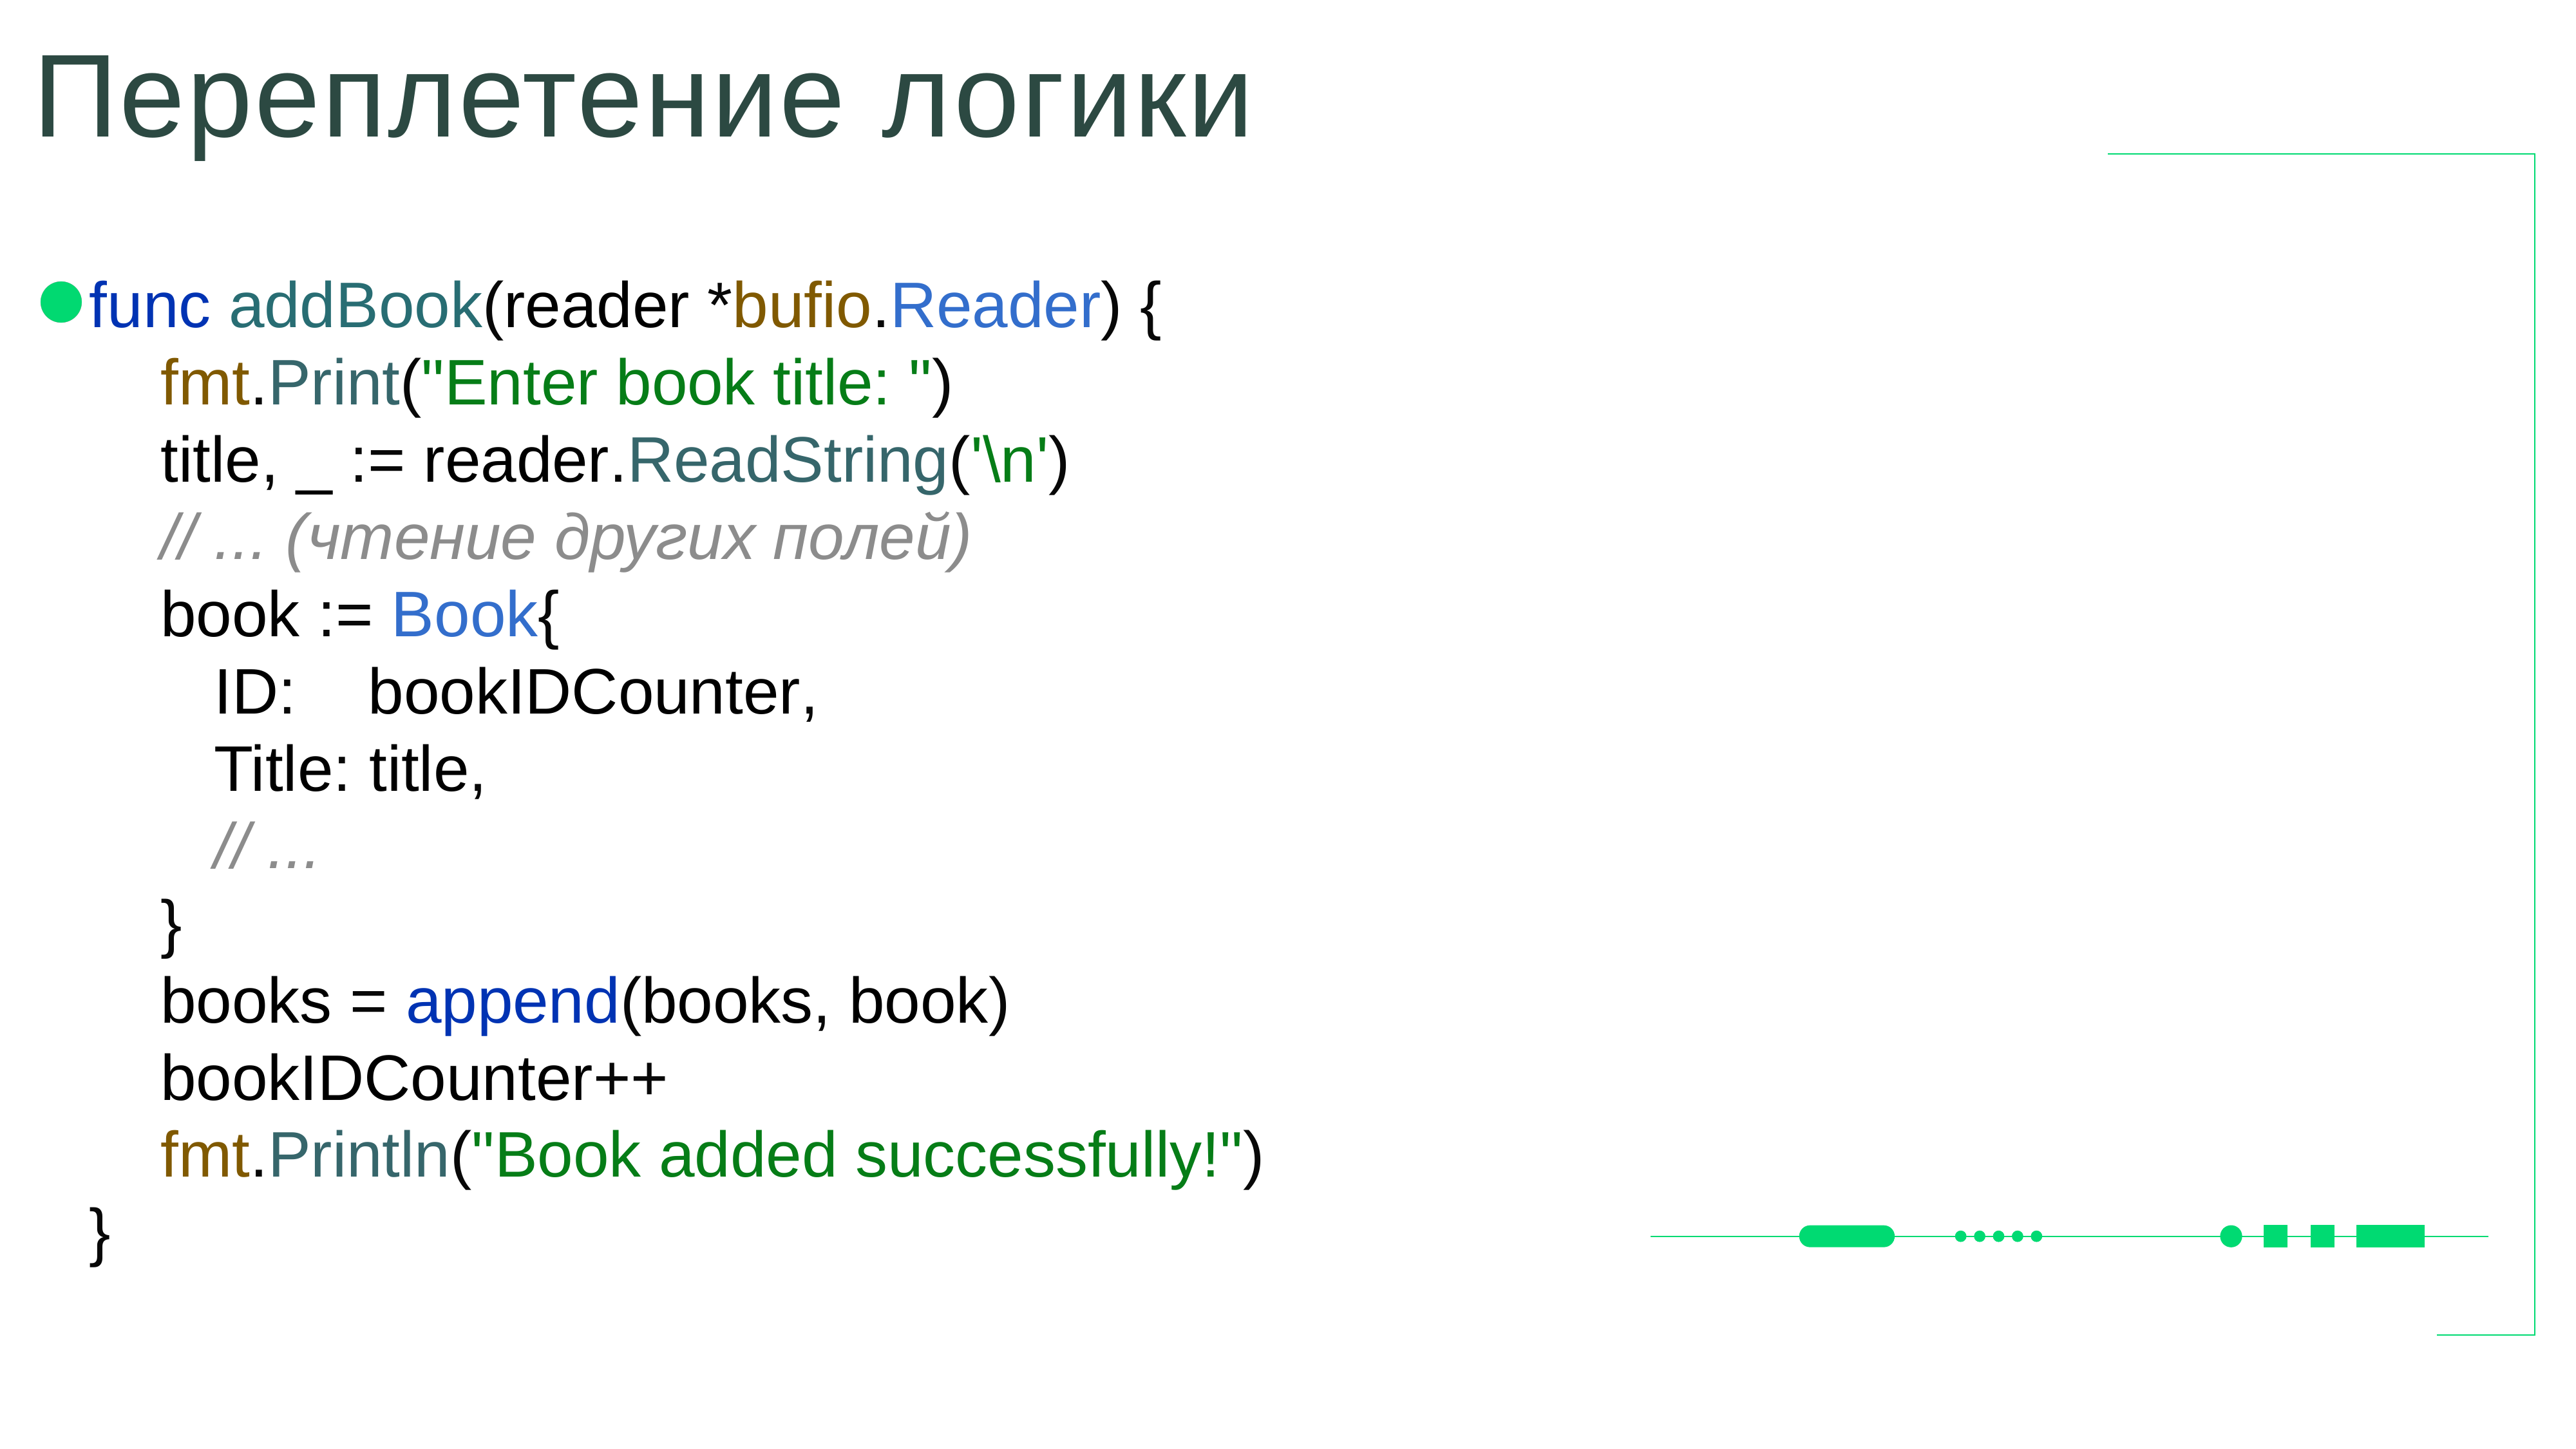

# Переплетение логики

func addBook(reader *bufio.Reader) {
    fmt.Print("Enter book title: ")
    title, _ := reader.ReadString('\n')
    // ... (чтение других полей)
    book := Book{
       ID:    bookIDCounter,
       Title: title,
       // ...
    }
    books = append(books, book)
    bookIDCounter++
    fmt.Println("Book added successfully!")
}